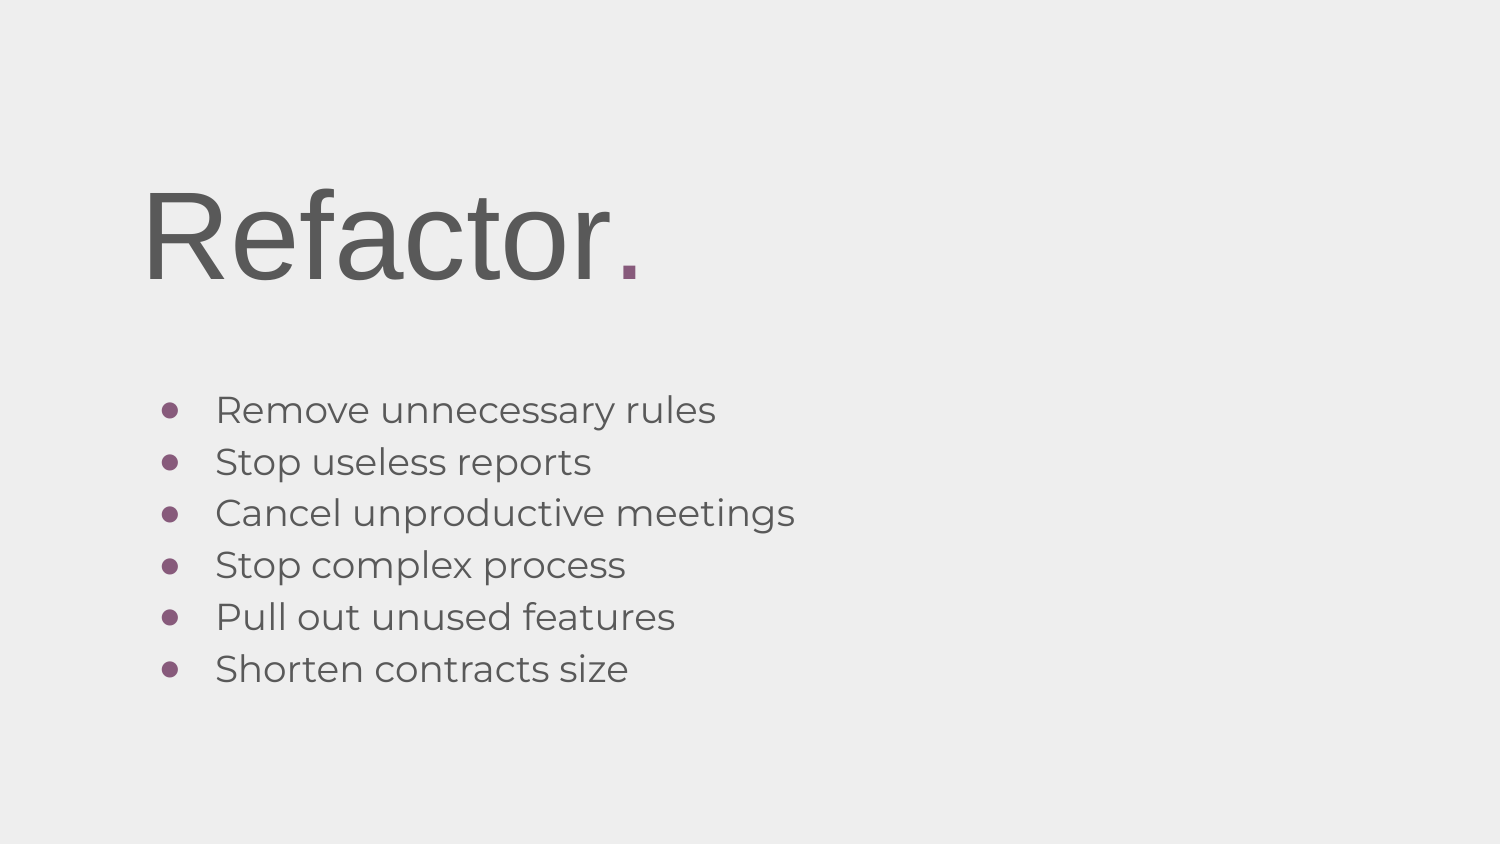

Refactor.

Remove unnecessary rules
Stop useless reports
Cancel unproductive meetings
Stop complex process
Pull out unused features
Shorten contracts size